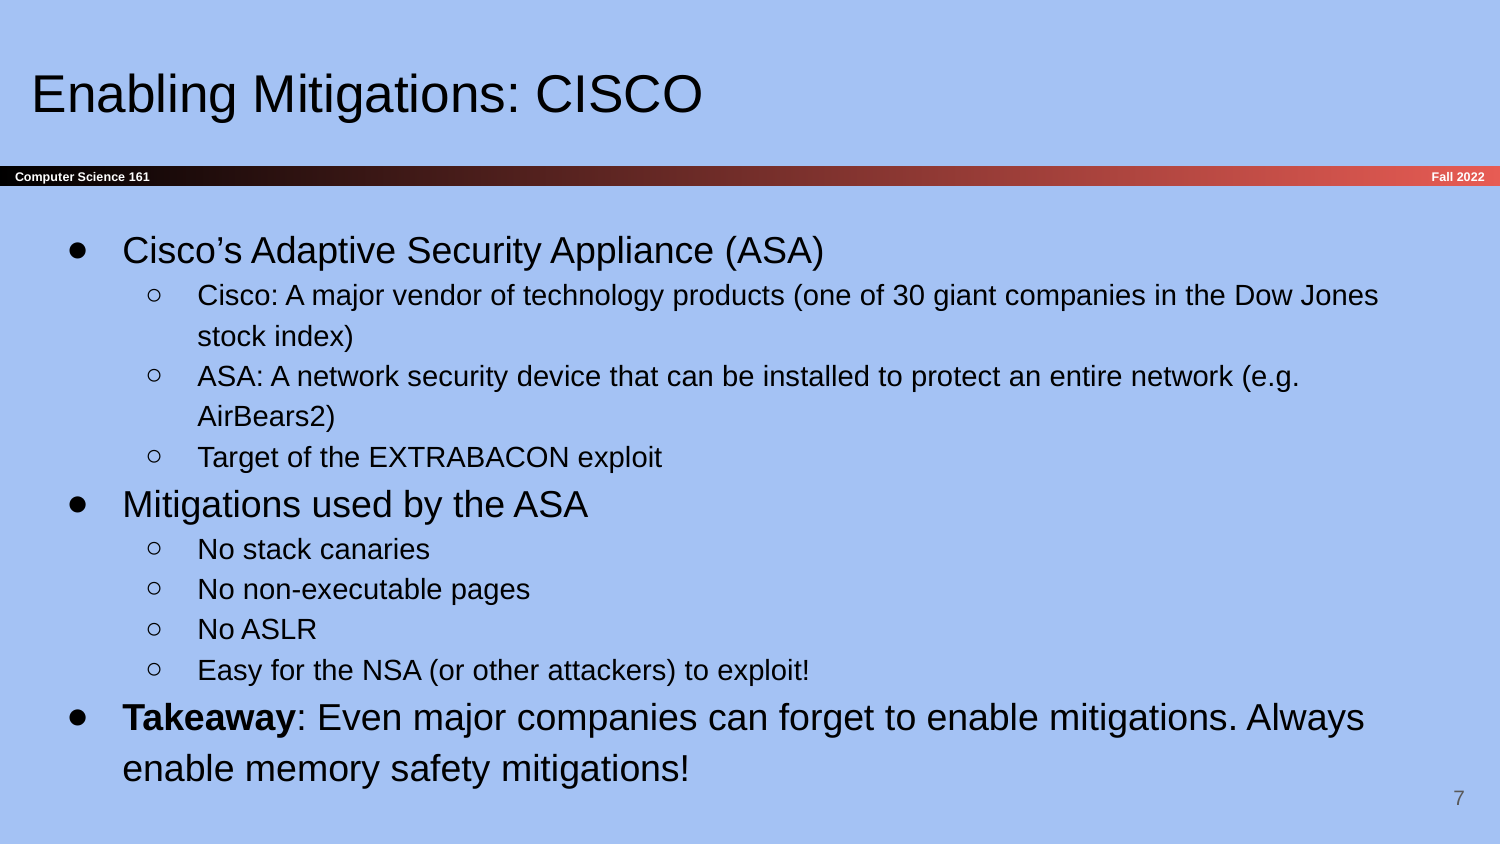

# Enabling Mitigations: CISCO
Cisco’s Adaptive Security Appliance (ASA)
Cisco: A major vendor of technology products (one of 30 giant companies in the Dow Jones stock index)
ASA: A network security device that can be installed to protect an entire network (e.g. AirBears2)
Target of the EXTRABACON exploit
Mitigations used by the ASA
No stack canaries
No non-executable pages
No ASLR
Easy for the NSA (or other attackers) to exploit!
Takeaway: Even major companies can forget to enable mitigations. Always enable memory safety mitigations!
7